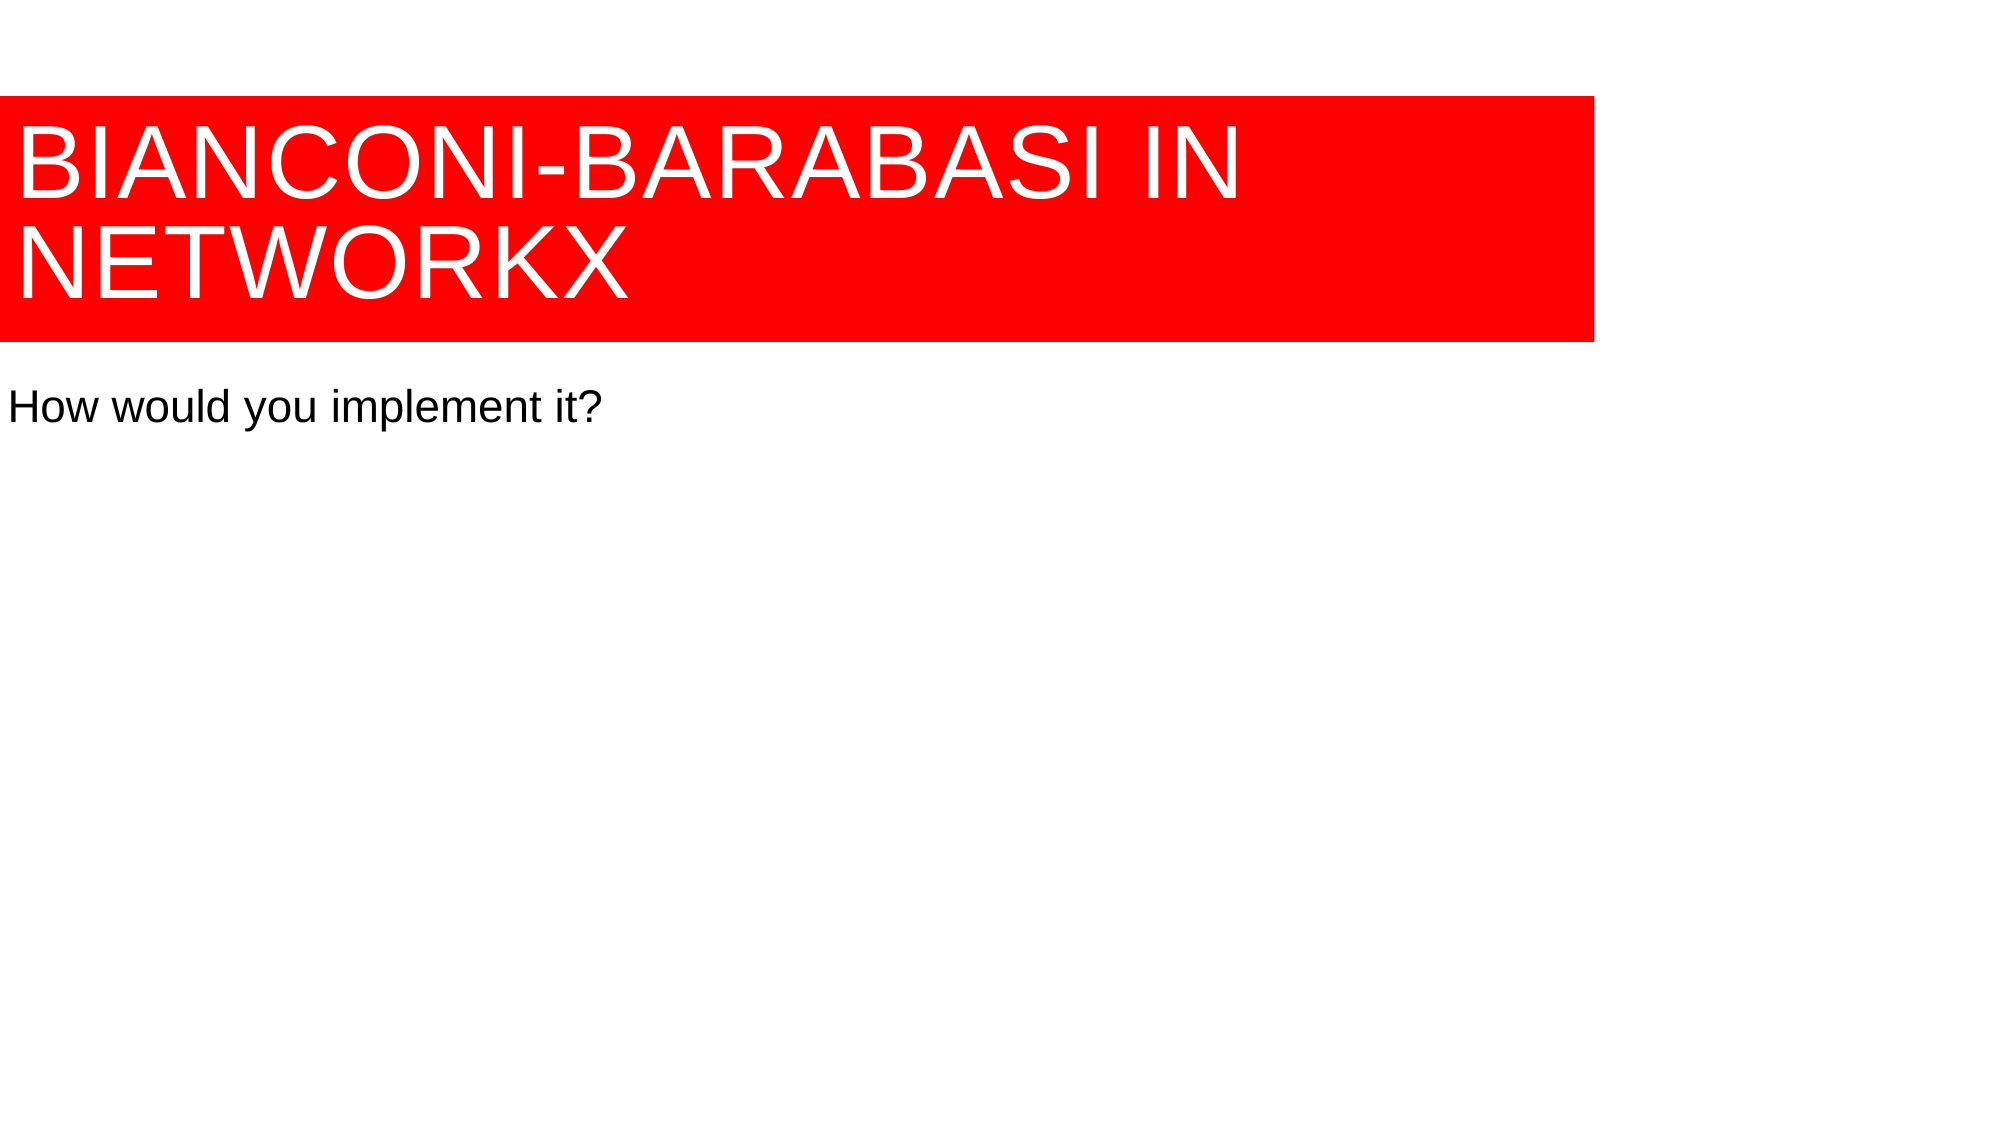

Bianconi-Barabasi in NetworkX
How would you implement it?